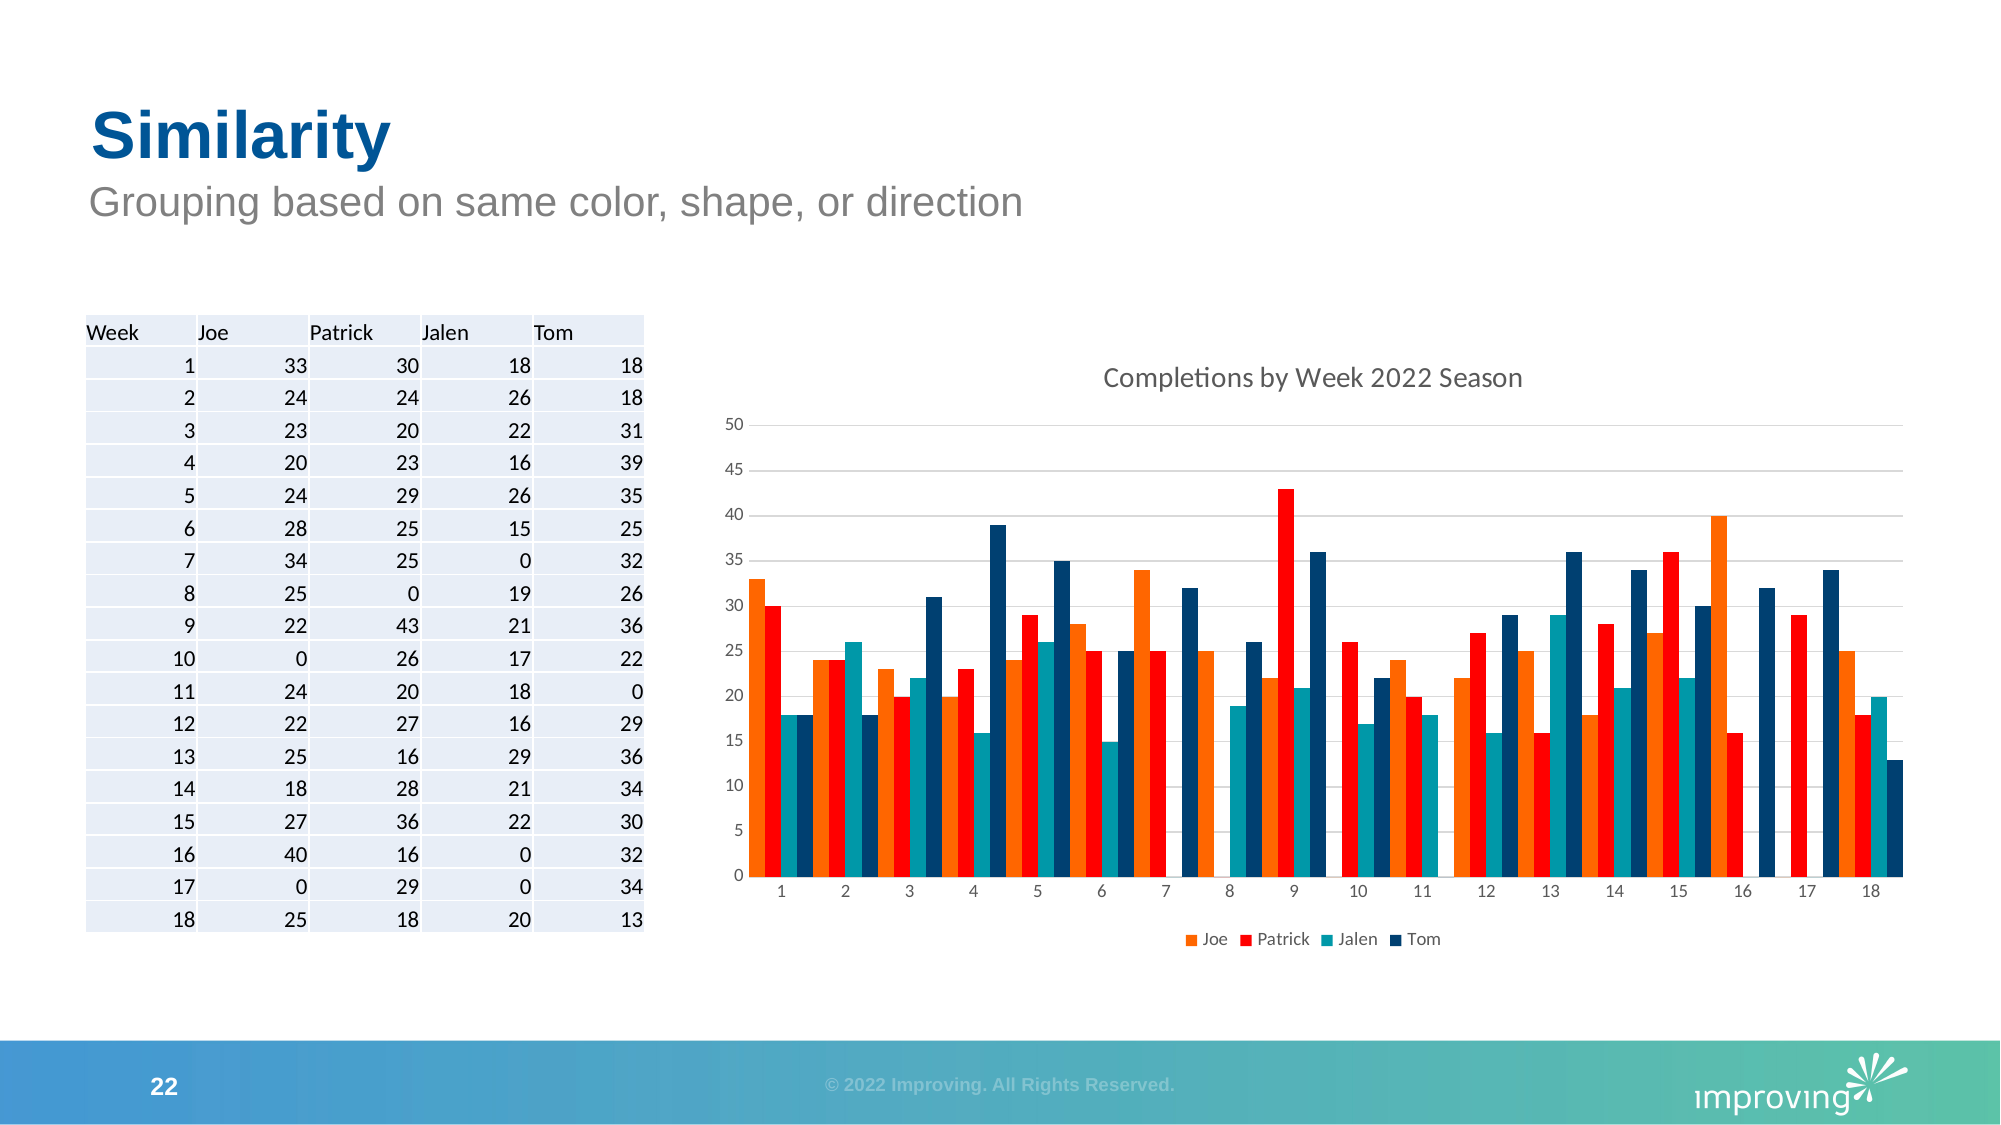

# Similarity
Grouping based on same color, shape, or direction

| Week | Joe | Patrick | Jalen | Tom |
| --- | --- | --- | --- | --- |
| 1 | 33 | 30 | 18 | 18 |
| 2 | 24 | 24 | 26 | 18 |
| 3 | 23 | 20 | 22 | 31 |
| 4 | 20 | 23 | 16 | 39 |
| 5 | 24 | 29 | 26 | 35 |
| 6 | 28 | 25 | 15 | 25 |
| 7 | 34 | 25 | 0 | 32 |
| 8 | 25 | 0 | 19 | 26 |
| 9 | 22 | 43 | 21 | 36 |
| 10 | 0 | 26 | 17 | 22 |
| 11 | 24 | 20 | 18 | 0 |
| 12 | 22 | 27 | 16 | 29 |
| 13 | 25 | 16 | 29 | 36 |
| 14 | 18 | 28 | 21 | 34 |
| 15 | 27 | 36 | 22 | 30 |
| 16 | 40 | 16 | 0 | 32 |
| 17 | 0 | 29 | 0 | 34 |
| 18 | 25 | 18 | 20 | 13 |

### Chart: Completions by Week 2022 Season

| Category | Joe | Patrick | Jalen | Tom |
|---|---|---|---|---|

### Chart: Completions by Week 2022 Season

| Category | Joe | Patrick | Jalen | Tom |
|---|---|---|---|---|